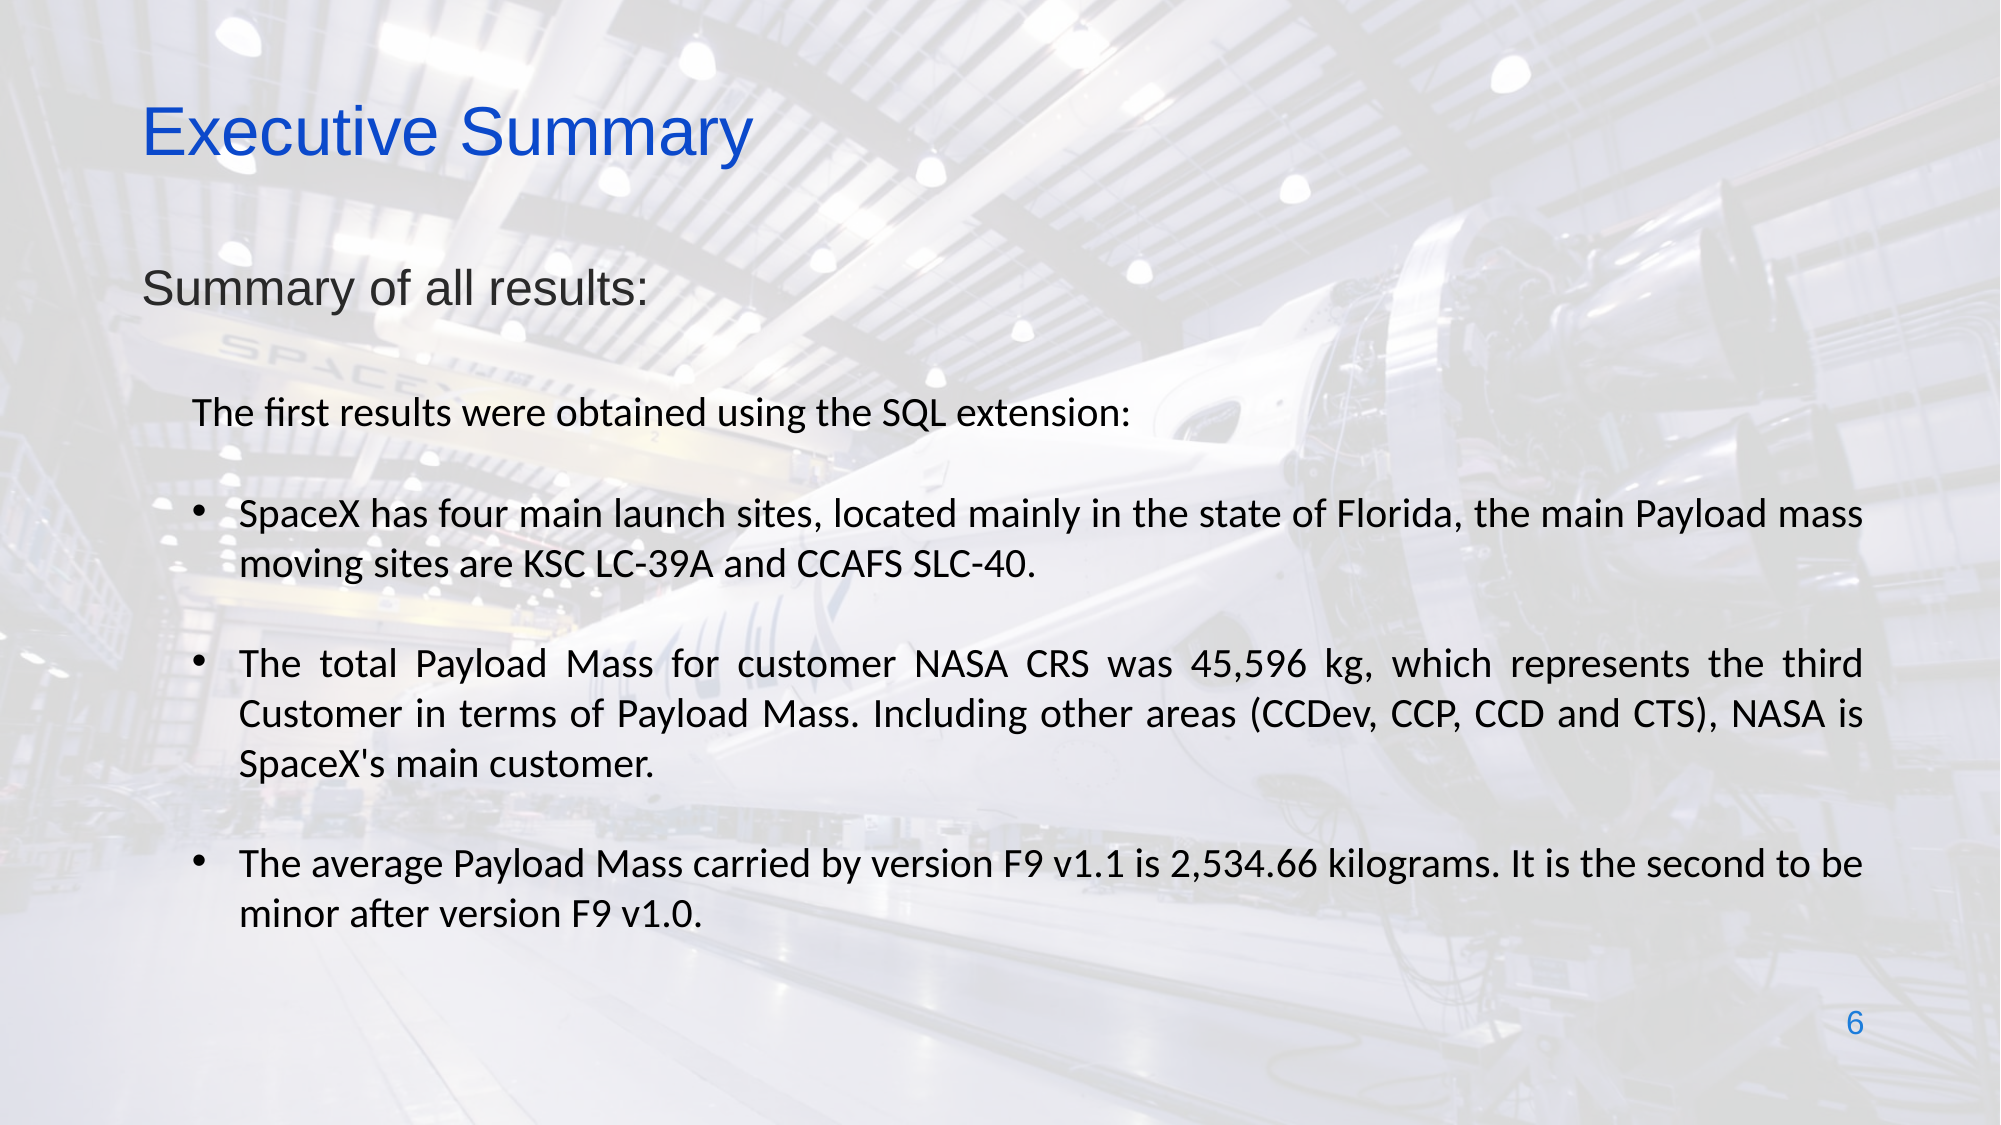

Executive Summary
Summary of all results:
The first results were obtained using the SQL extension:

SpaceX has four main launch sites, located mainly in the state of Florida, the main Payload mass moving sites are KSC LC-39A and CCAFS SLC-40.

The total Payload Mass for customer NASA CRS was 45,596 kg, which represents the third Customer in terms of Payload Mass. Including other areas (CCDev, CCP, CCD and CTS), NASA is SpaceX's main customer.

The average Payload Mass carried by version F9 v1.1 is 2,534.66 kilograms. It is the second to be minor after version F9 v1.0.
6